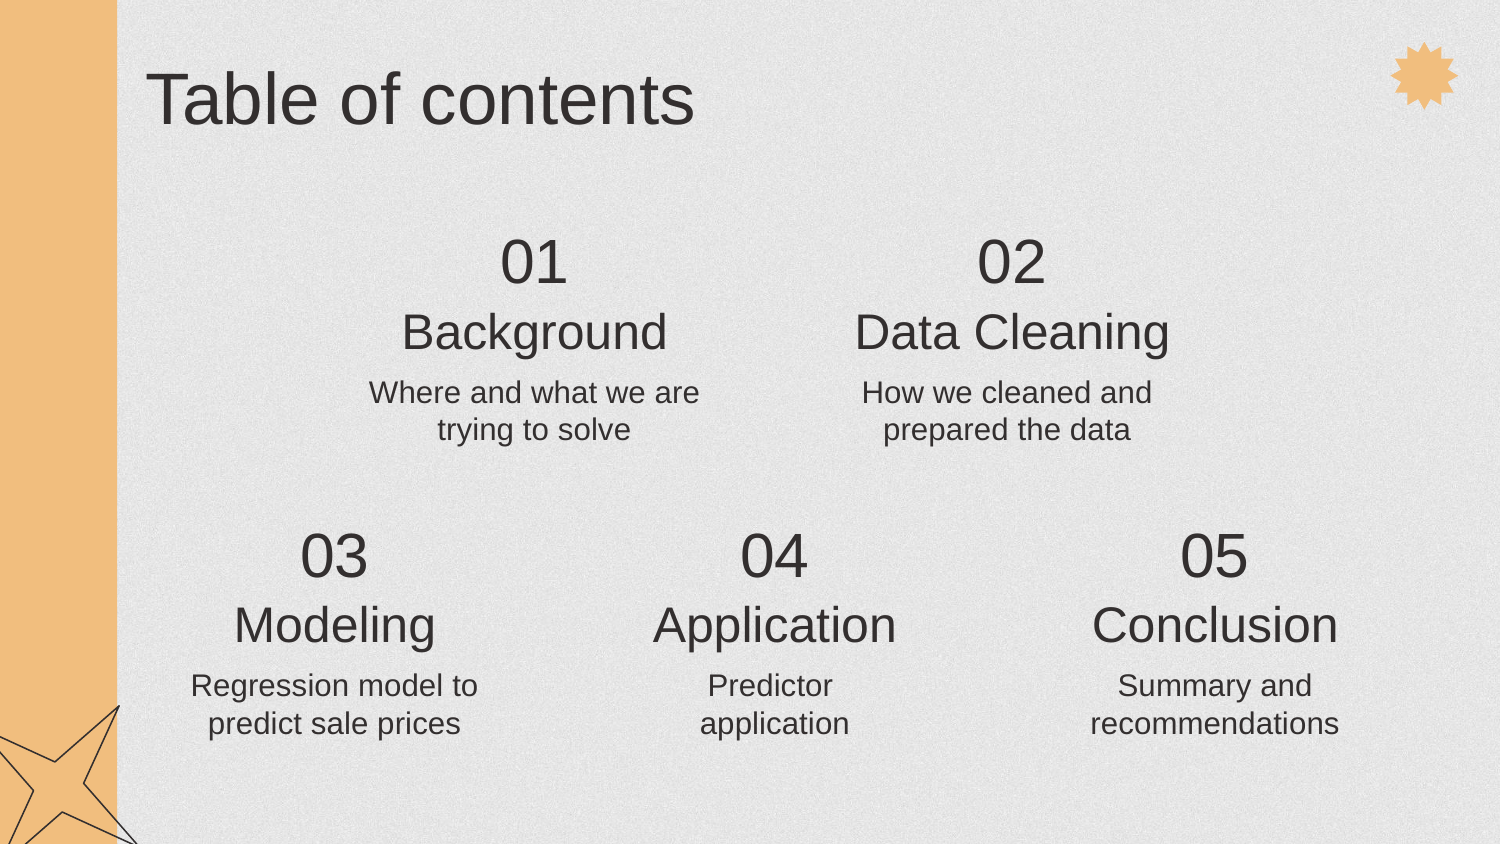

Table of contents
01
02
# Background
Data Cleaning
Where and what we are trying to solve

How we cleaned and prepared the data
03
04
05
Modeling
Application
Conclusion
Regression model to predict sale prices
Predictor
application
Summary and recommendations